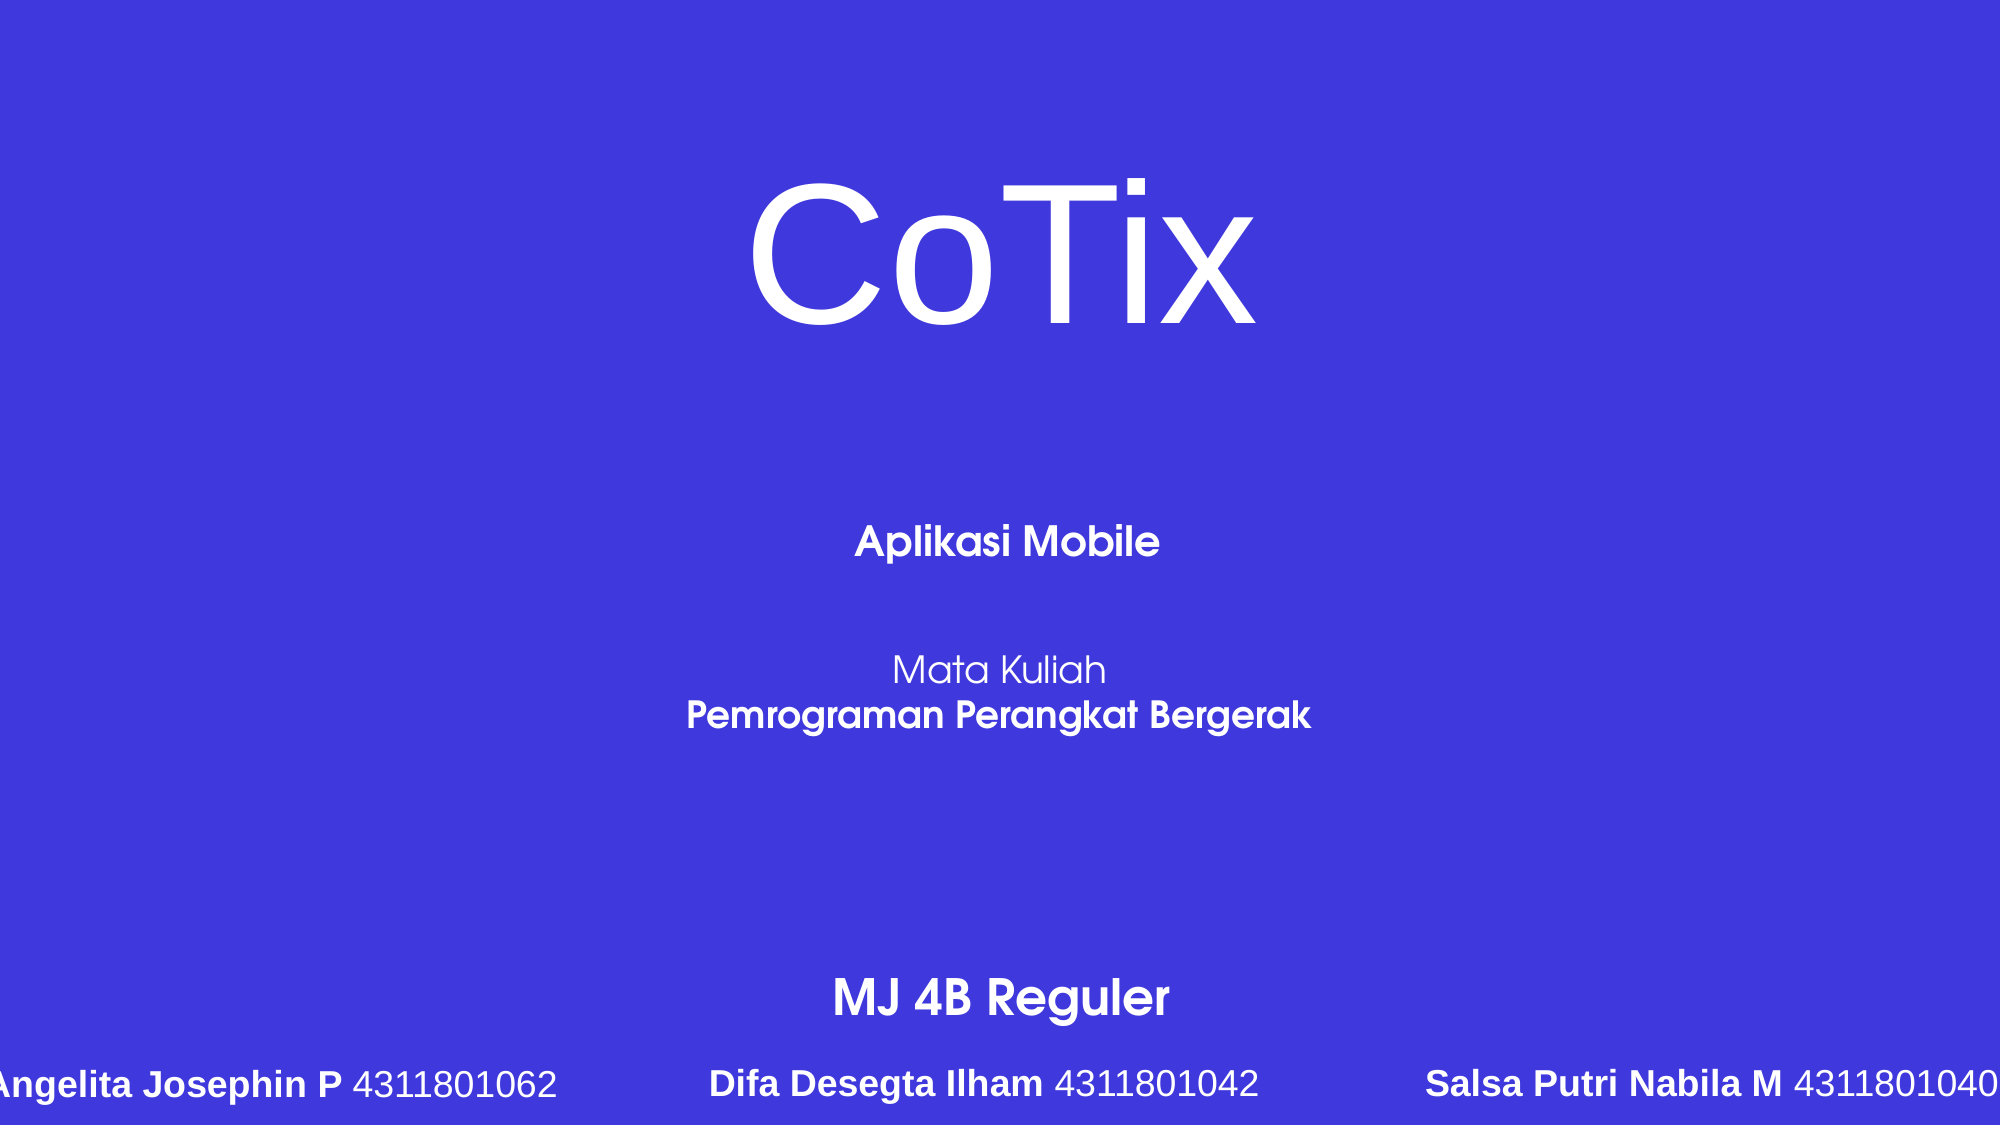

# CoTix
Aplikasi Mobile
Mata Kuliah
Pemrograman Perangkat Bergerak
MJ 4B Reguler

Difa Desegta Ilham 4311801042
Salsa Putri Nabila M 4311801040
Angelita Josephin P 4311801062